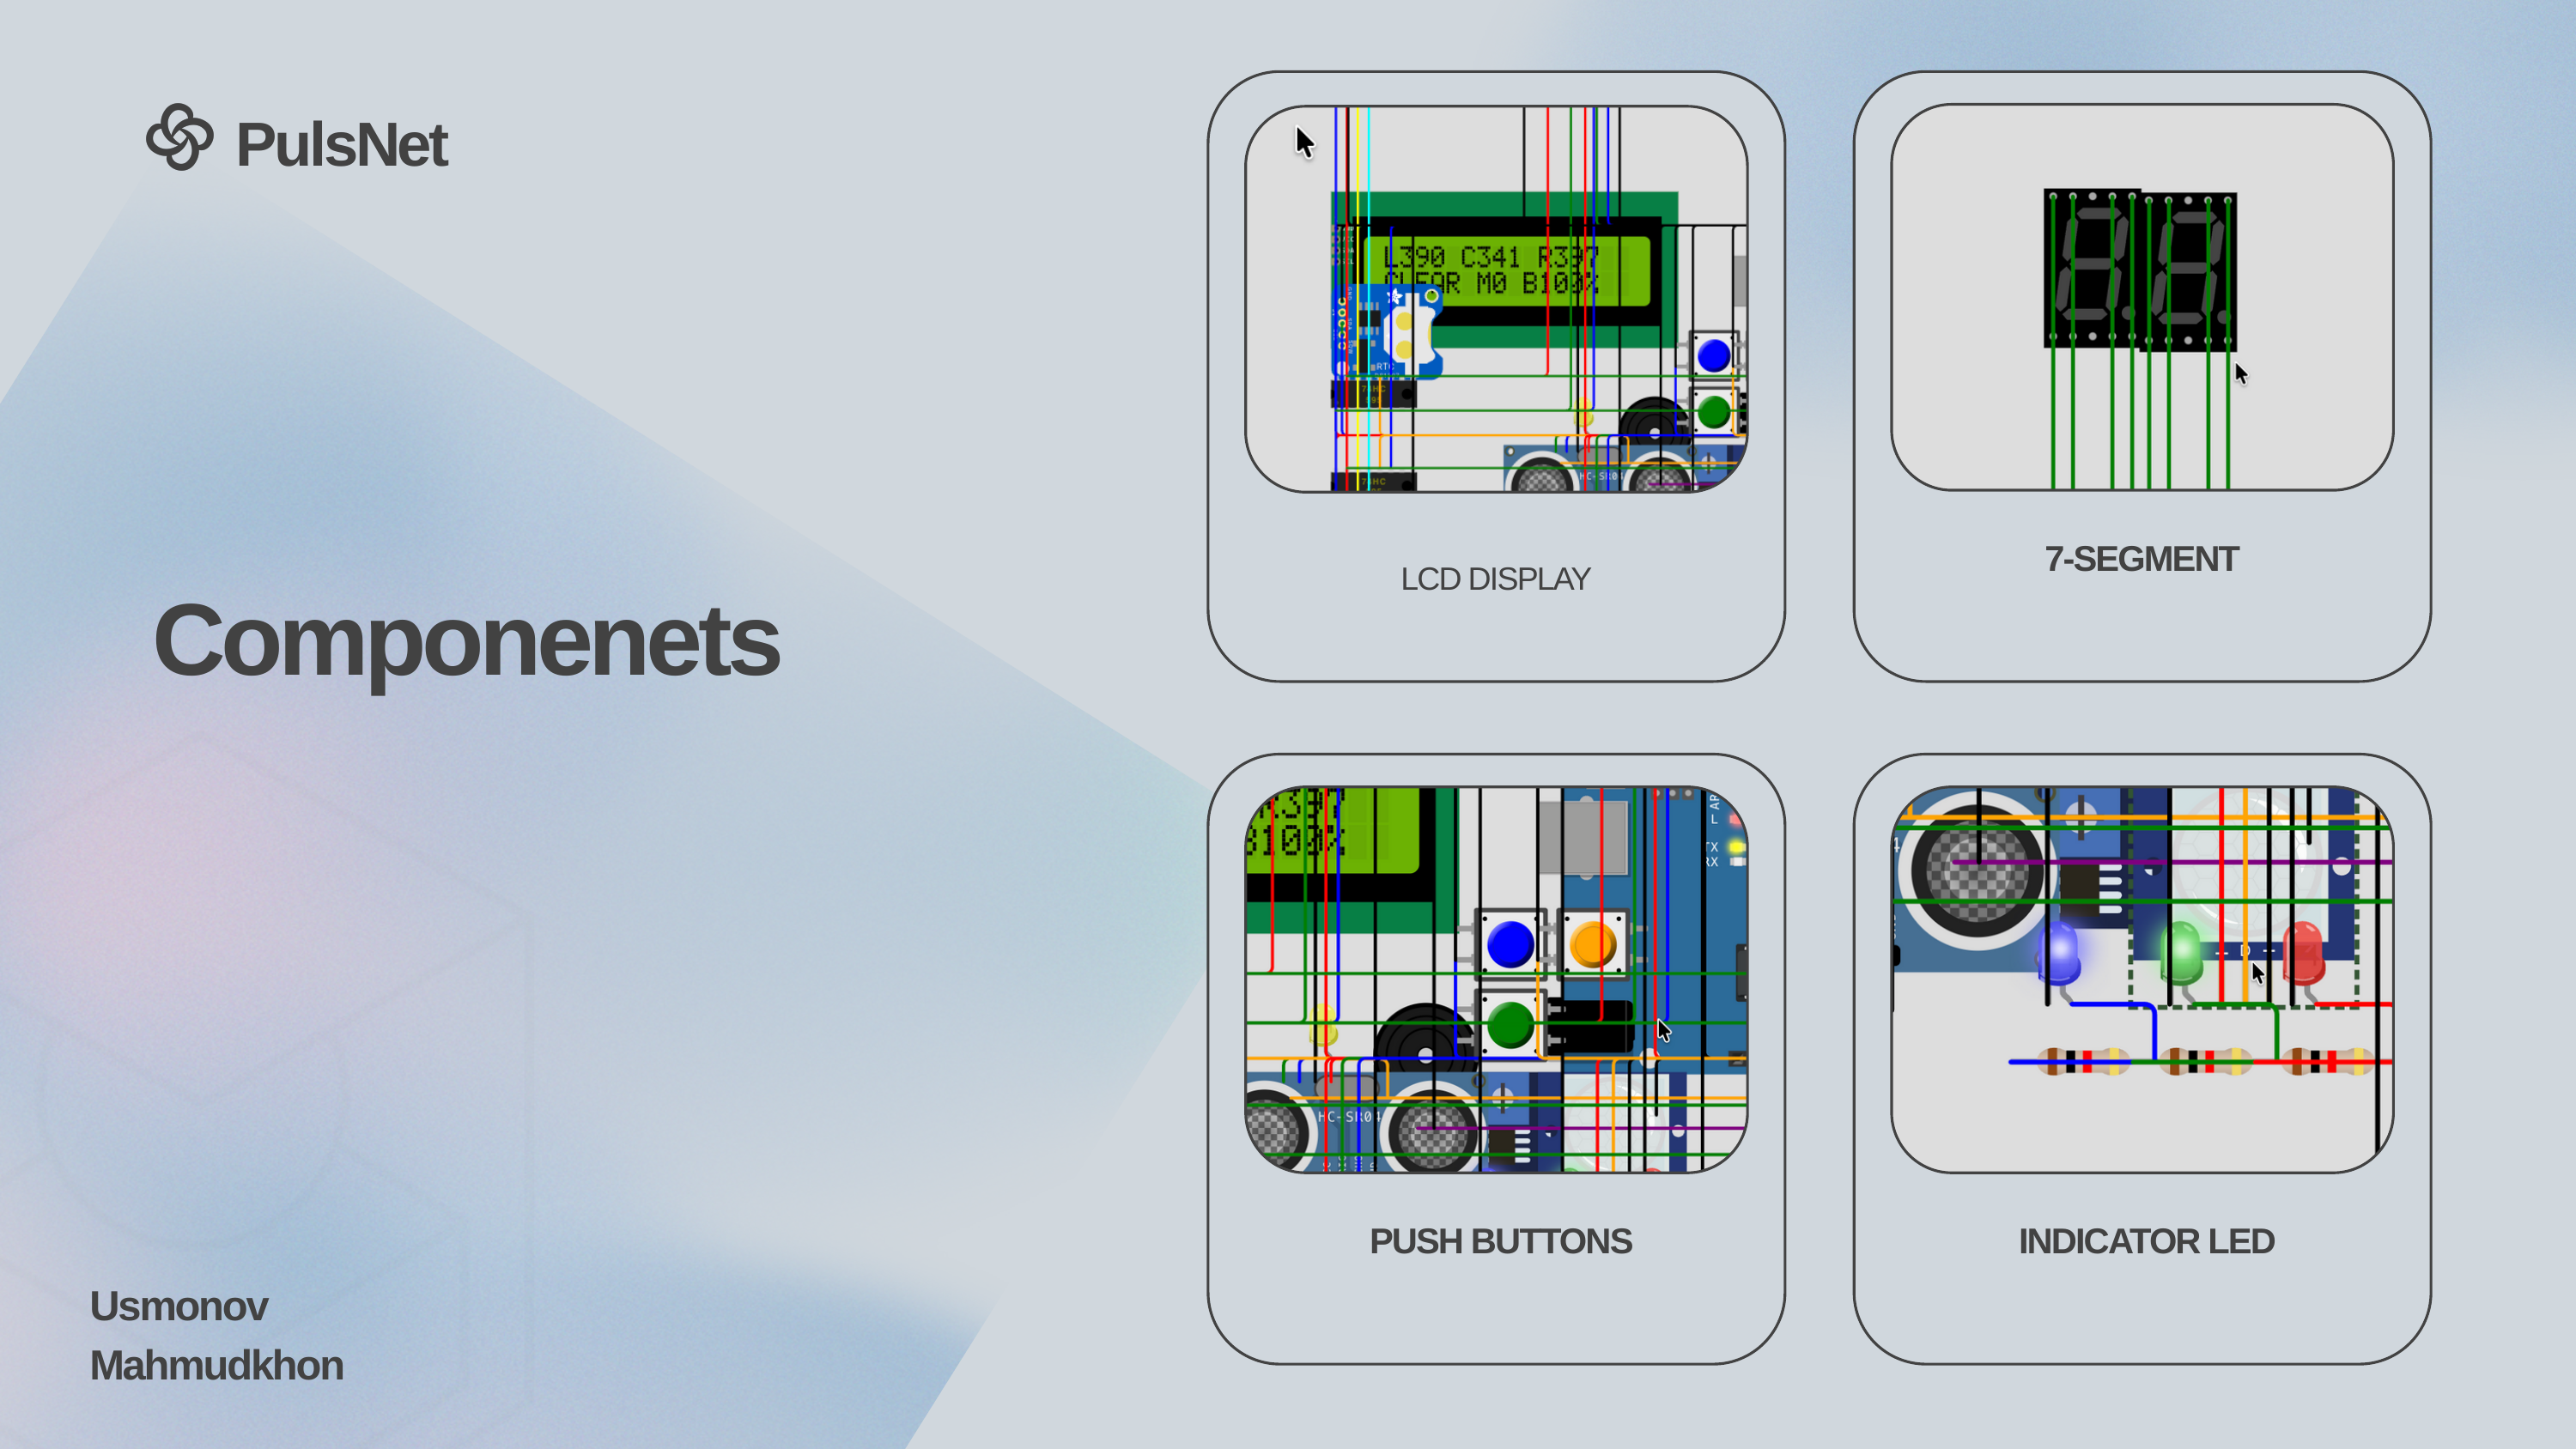

PulsNet

7-SEGMENT
LCD DISPLAY

Componenets

 PUSH BUTTONS

 INDICATOR LED

Usmonov Mahmudkhon